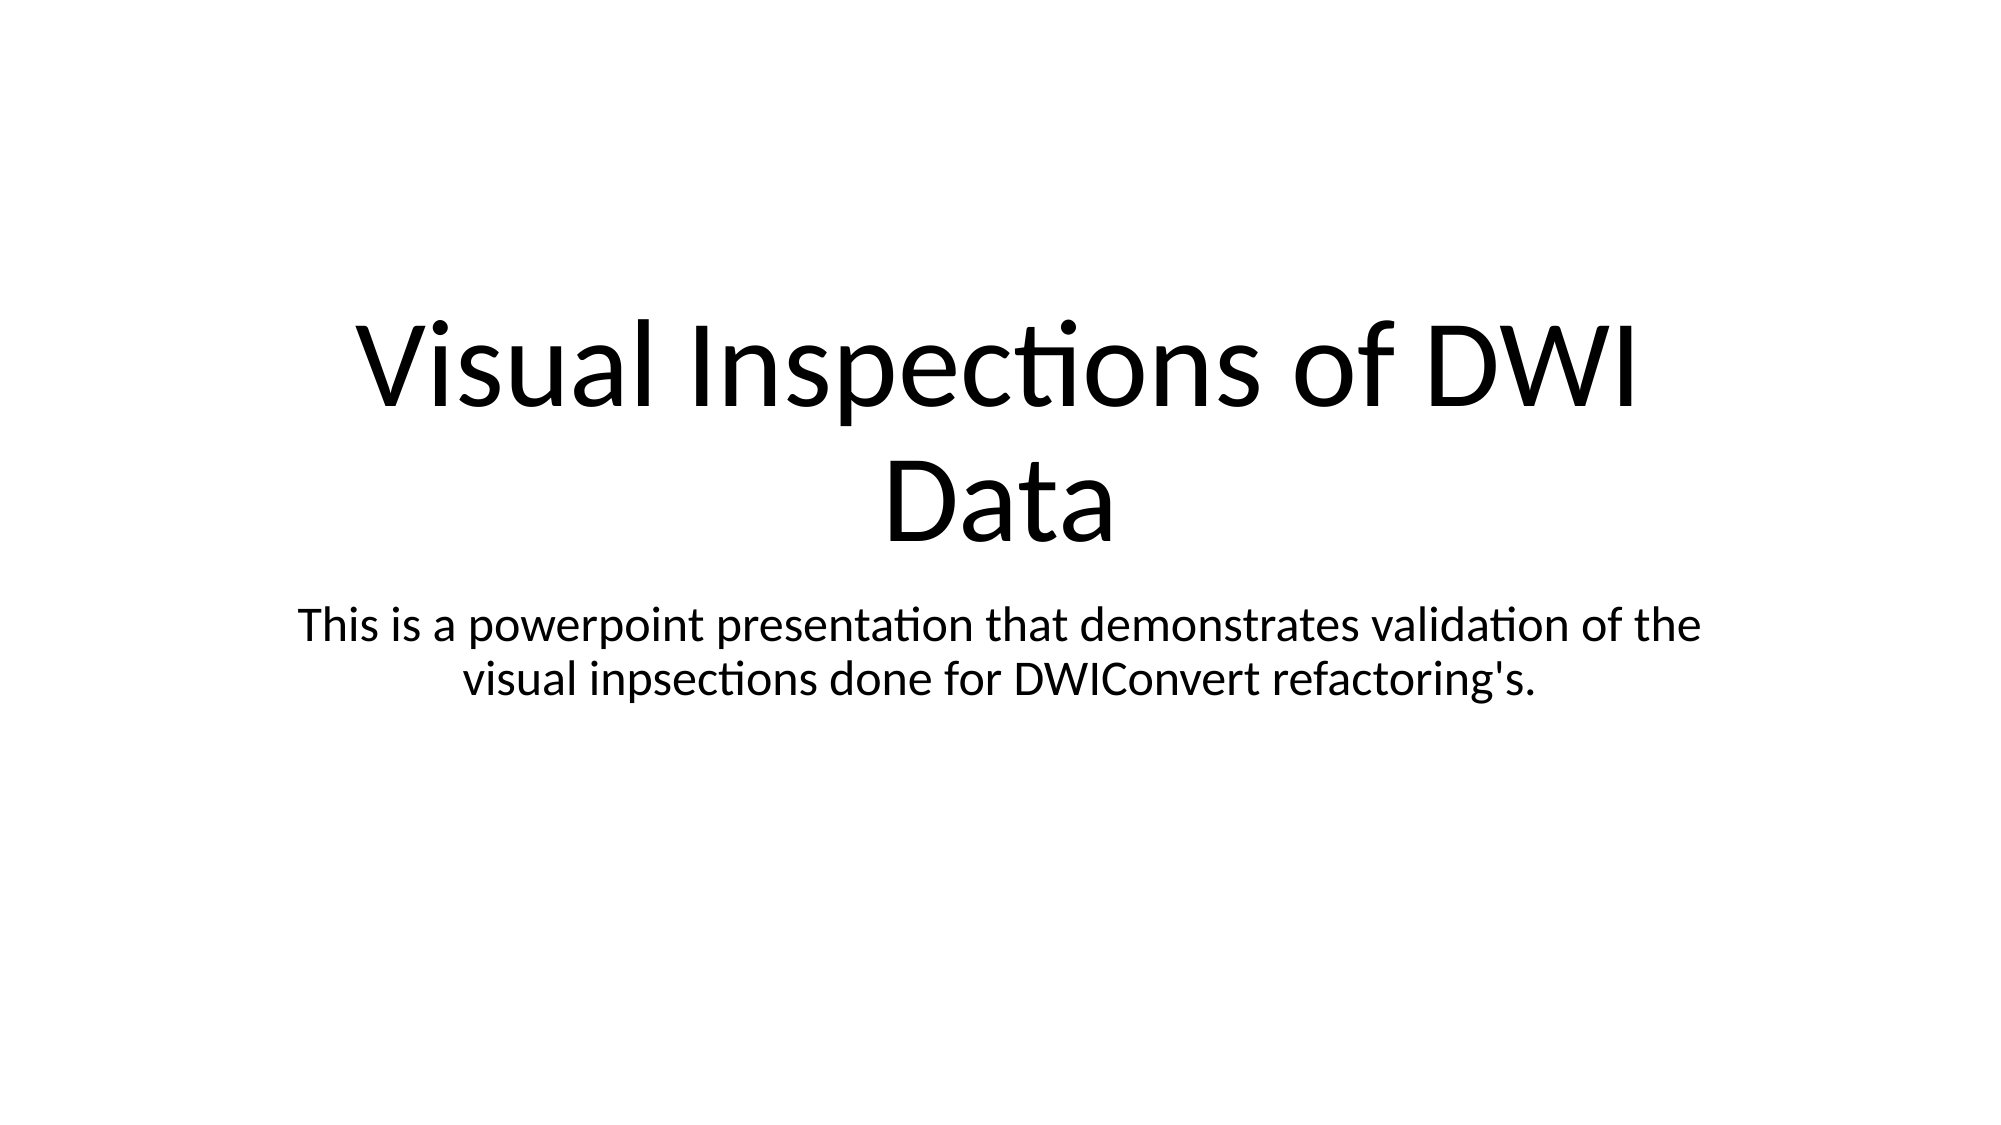

# Visual Inspections of DWI Data
This is a powerpoint presentation that demonstrates validation of the visual inpsections done for DWIConvert refactoring's.